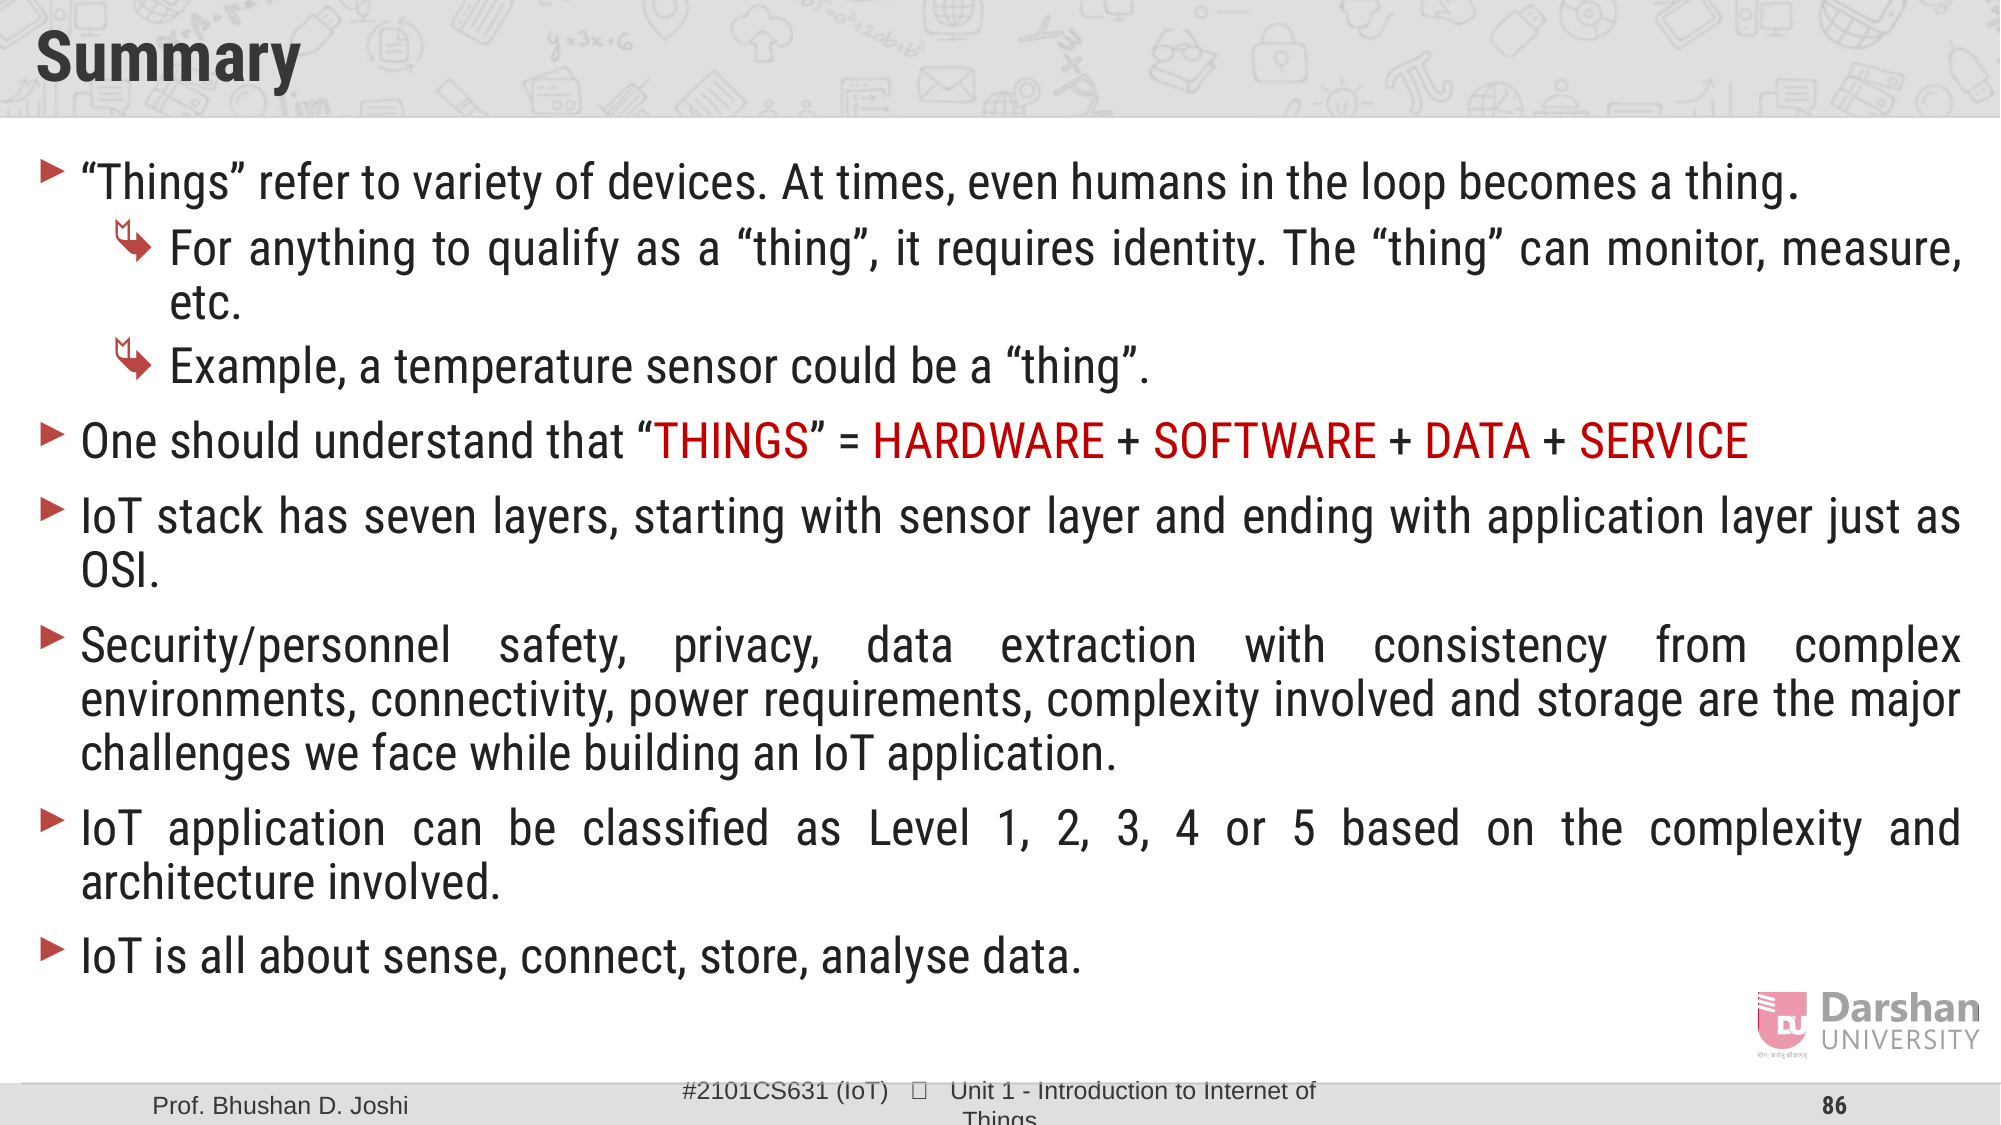

# Summary
“Things” refer to variety of devices. At times, even humans in the loop becomes a thing.
For anything to qualify as a “thing”, it requires identity. The “thing” can monitor, measure, etc.
Example, a temperature sensor could be a “thing”.
One should understand that “THINGS” = HARDWARE + SOFTWARE + DATA + SERVICE
IoT stack has seven layers, starting with sensor layer and ending with application layer just as OSI.
Security/personnel safety, privacy, data extraction with consistency from complex environments, connectivity, power requirements, complexity involved and storage are the major challenges we face while building an IoT application.
IoT application can be classified as Level 1, 2, 3, 4 or 5 based on the complexity and architecture involved.
IoT is all about sense, connect, store, analyse data.